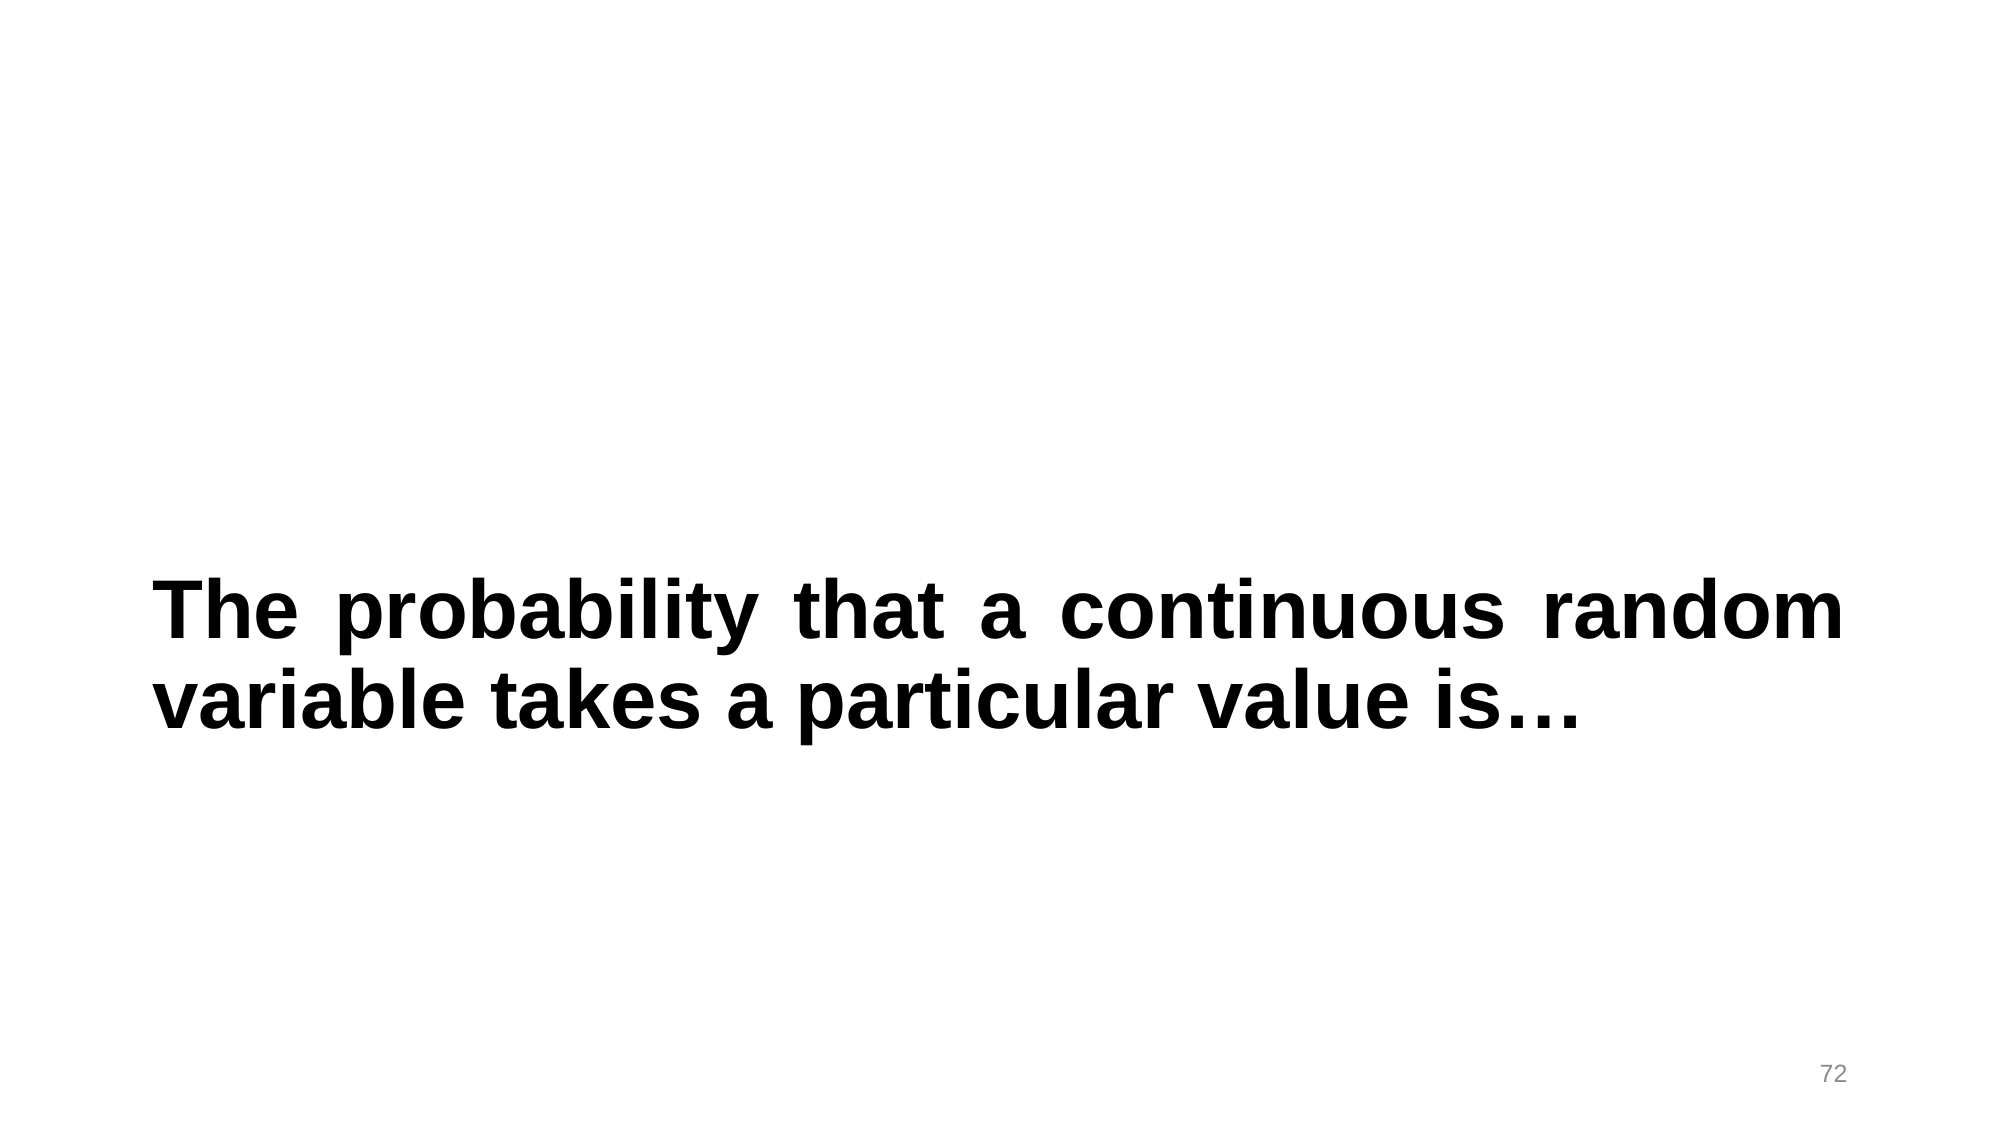

#
The probability that a continuous random variable takes a particular value is…
72